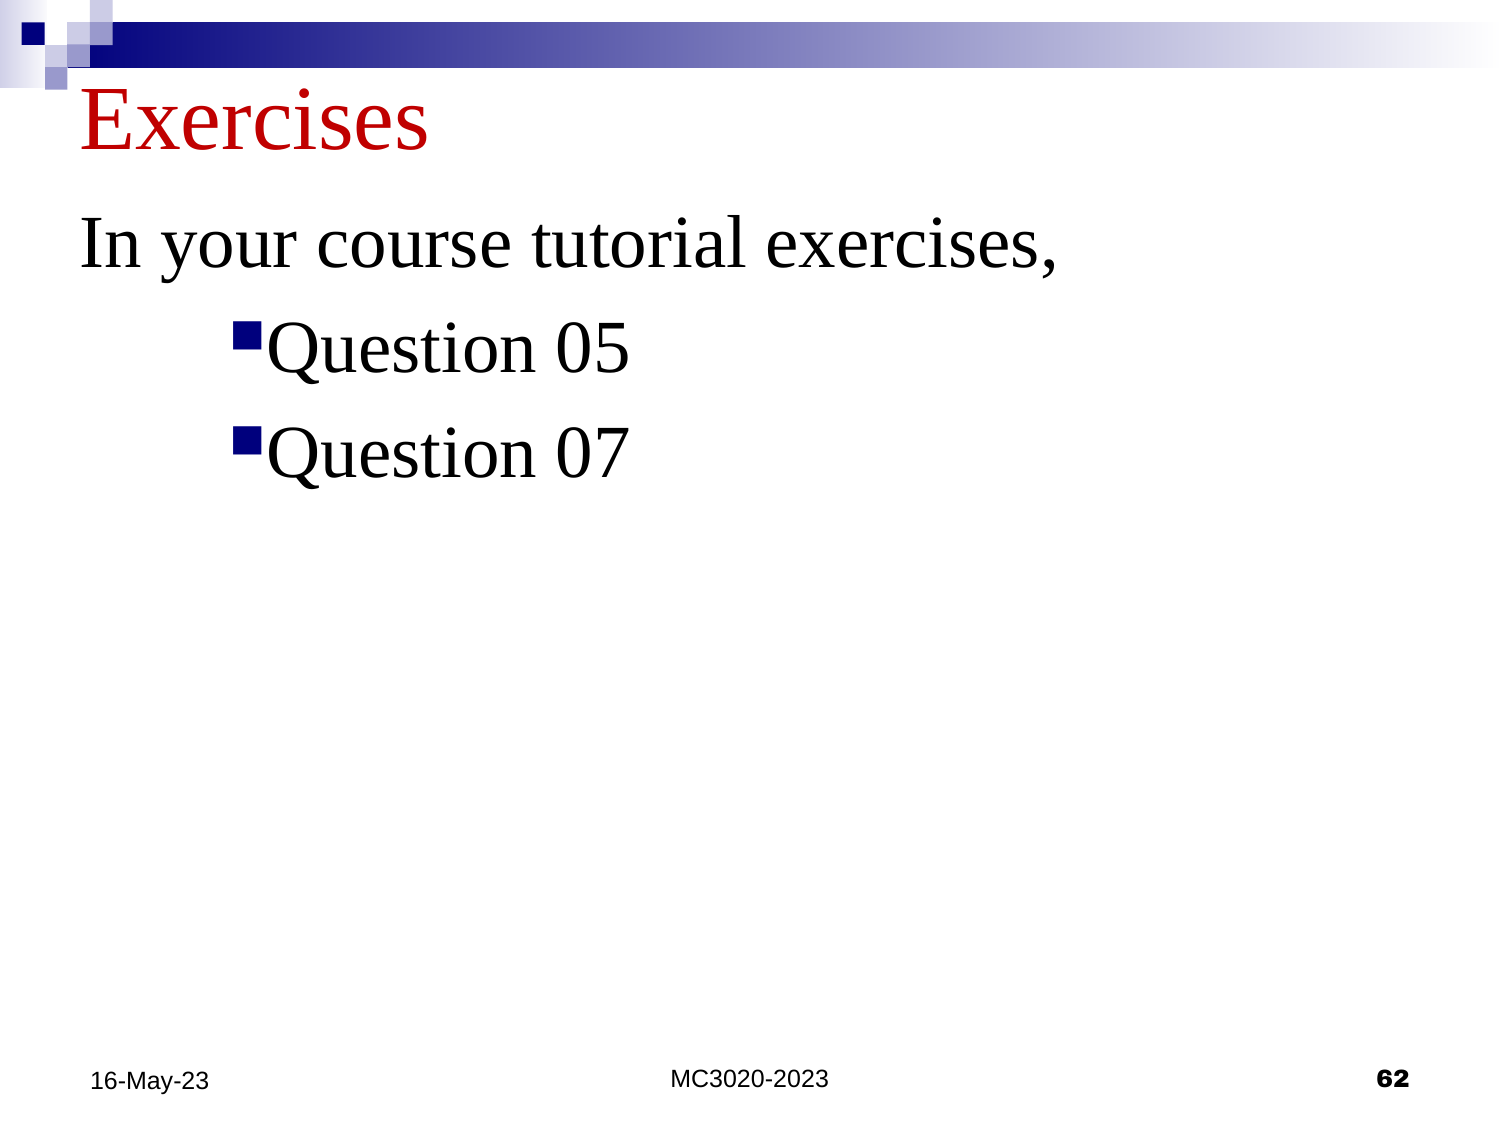

# Exercises
In your course tutorial exercises,
Question 05
Question 07

16-May-23
MC3020-2023
62